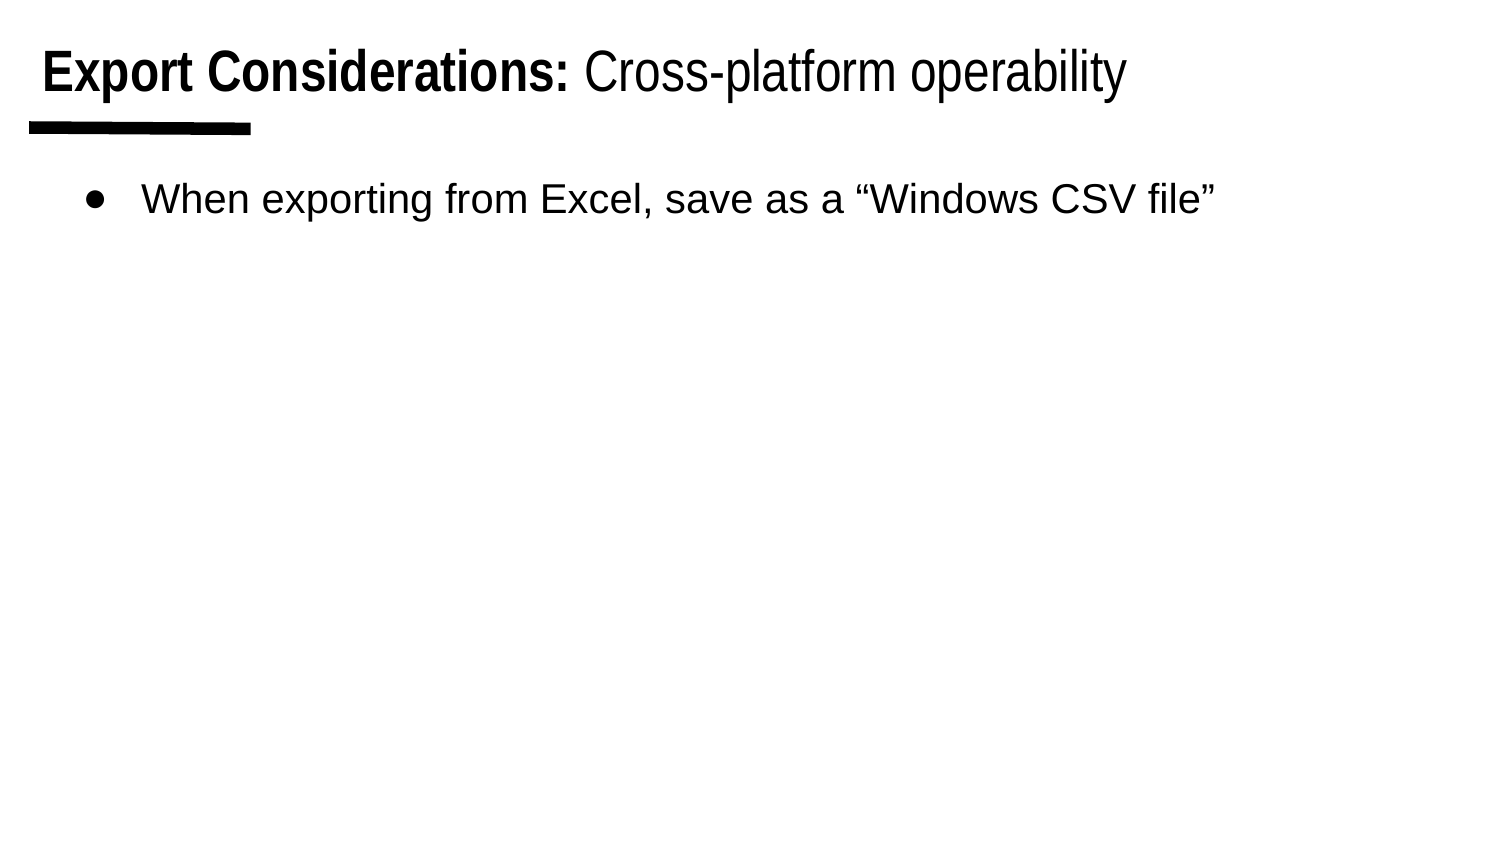

# Export Considerations: Cross-platform operability

When exporting from Excel, save as a “Windows CSV file”